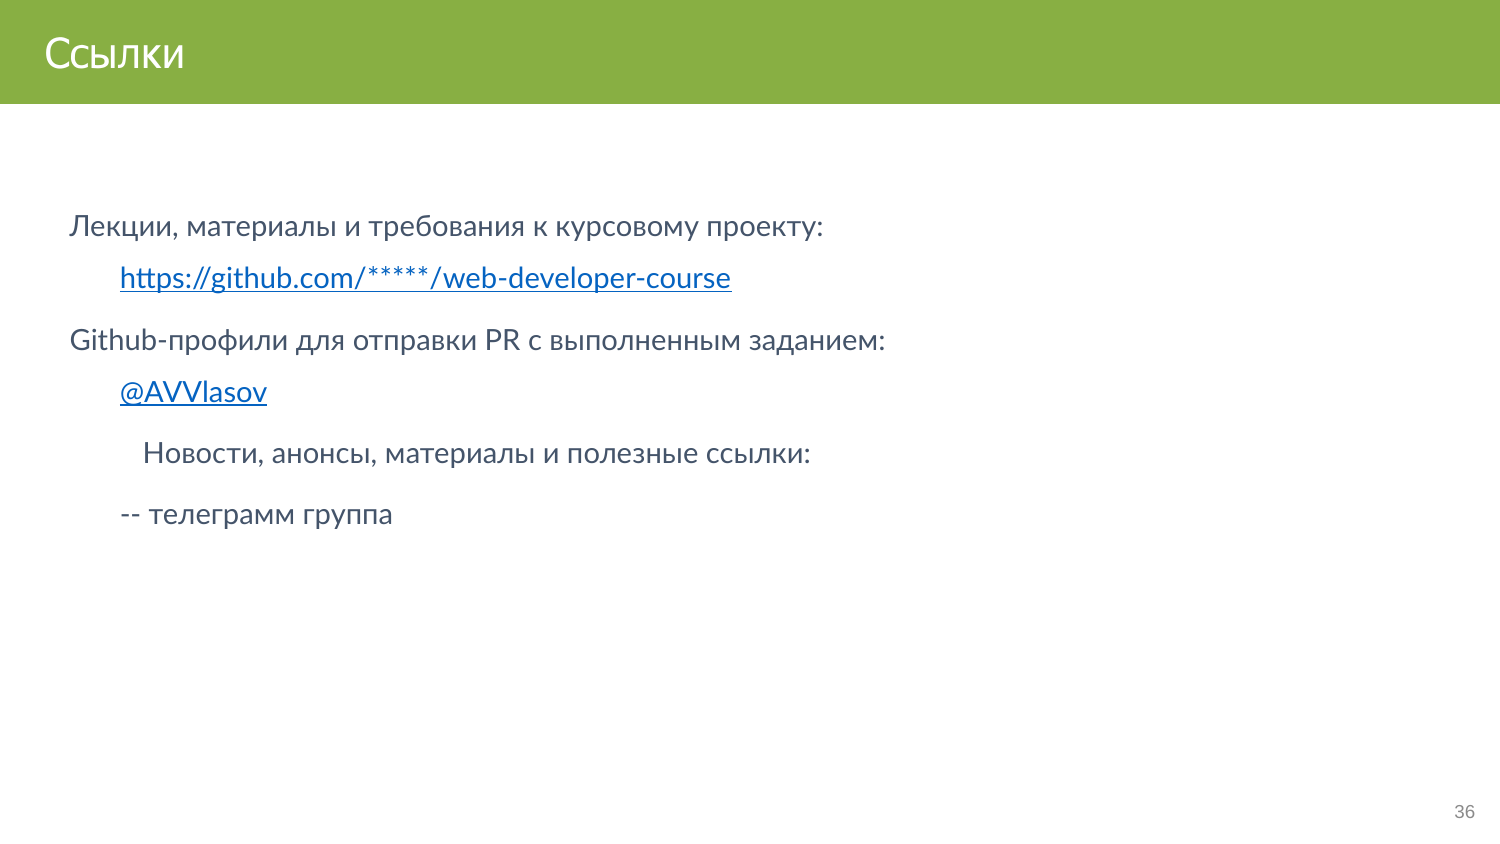

Ссылки

Лекции, материалы и требования к курсовому проекту:
https://github.com/*****/web-developer-course
Github-профили для отправки PR с выполненным заданием:
@AVVlasov
Новости, анонсы, материалы и полезные ссылки:
-- телеграмм группа
36